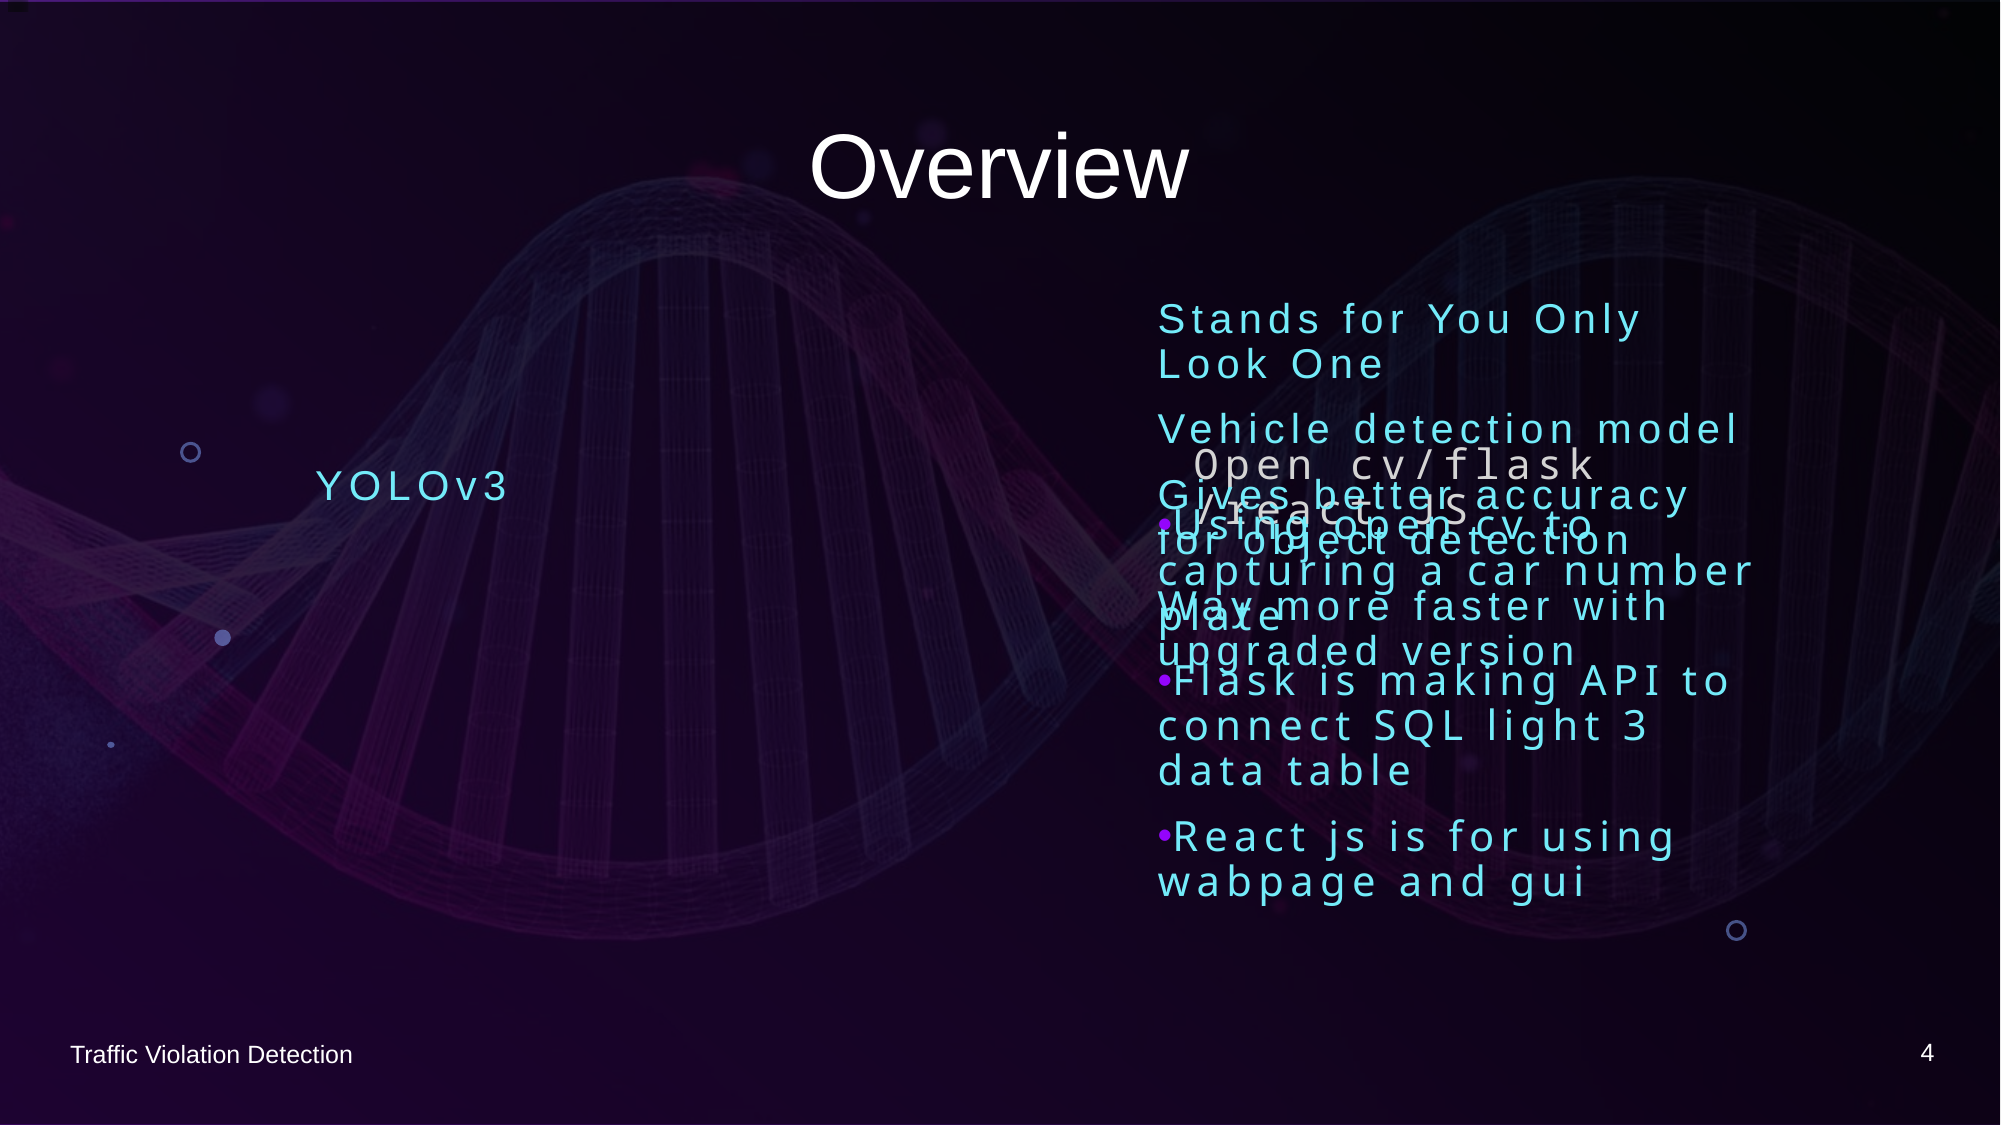

# Overview
YOLOv3
Open cv/flask /react JS
Using open cv to capturing a car number plate
Flask is making API to connect SQL light 3 data table
React js is for using wabpage and gui

Stands for You Only Look One
Vehicle detection model
Gives better accuracy for object detection
Way more faster with upgraded version
4
Traffic Violation Detection